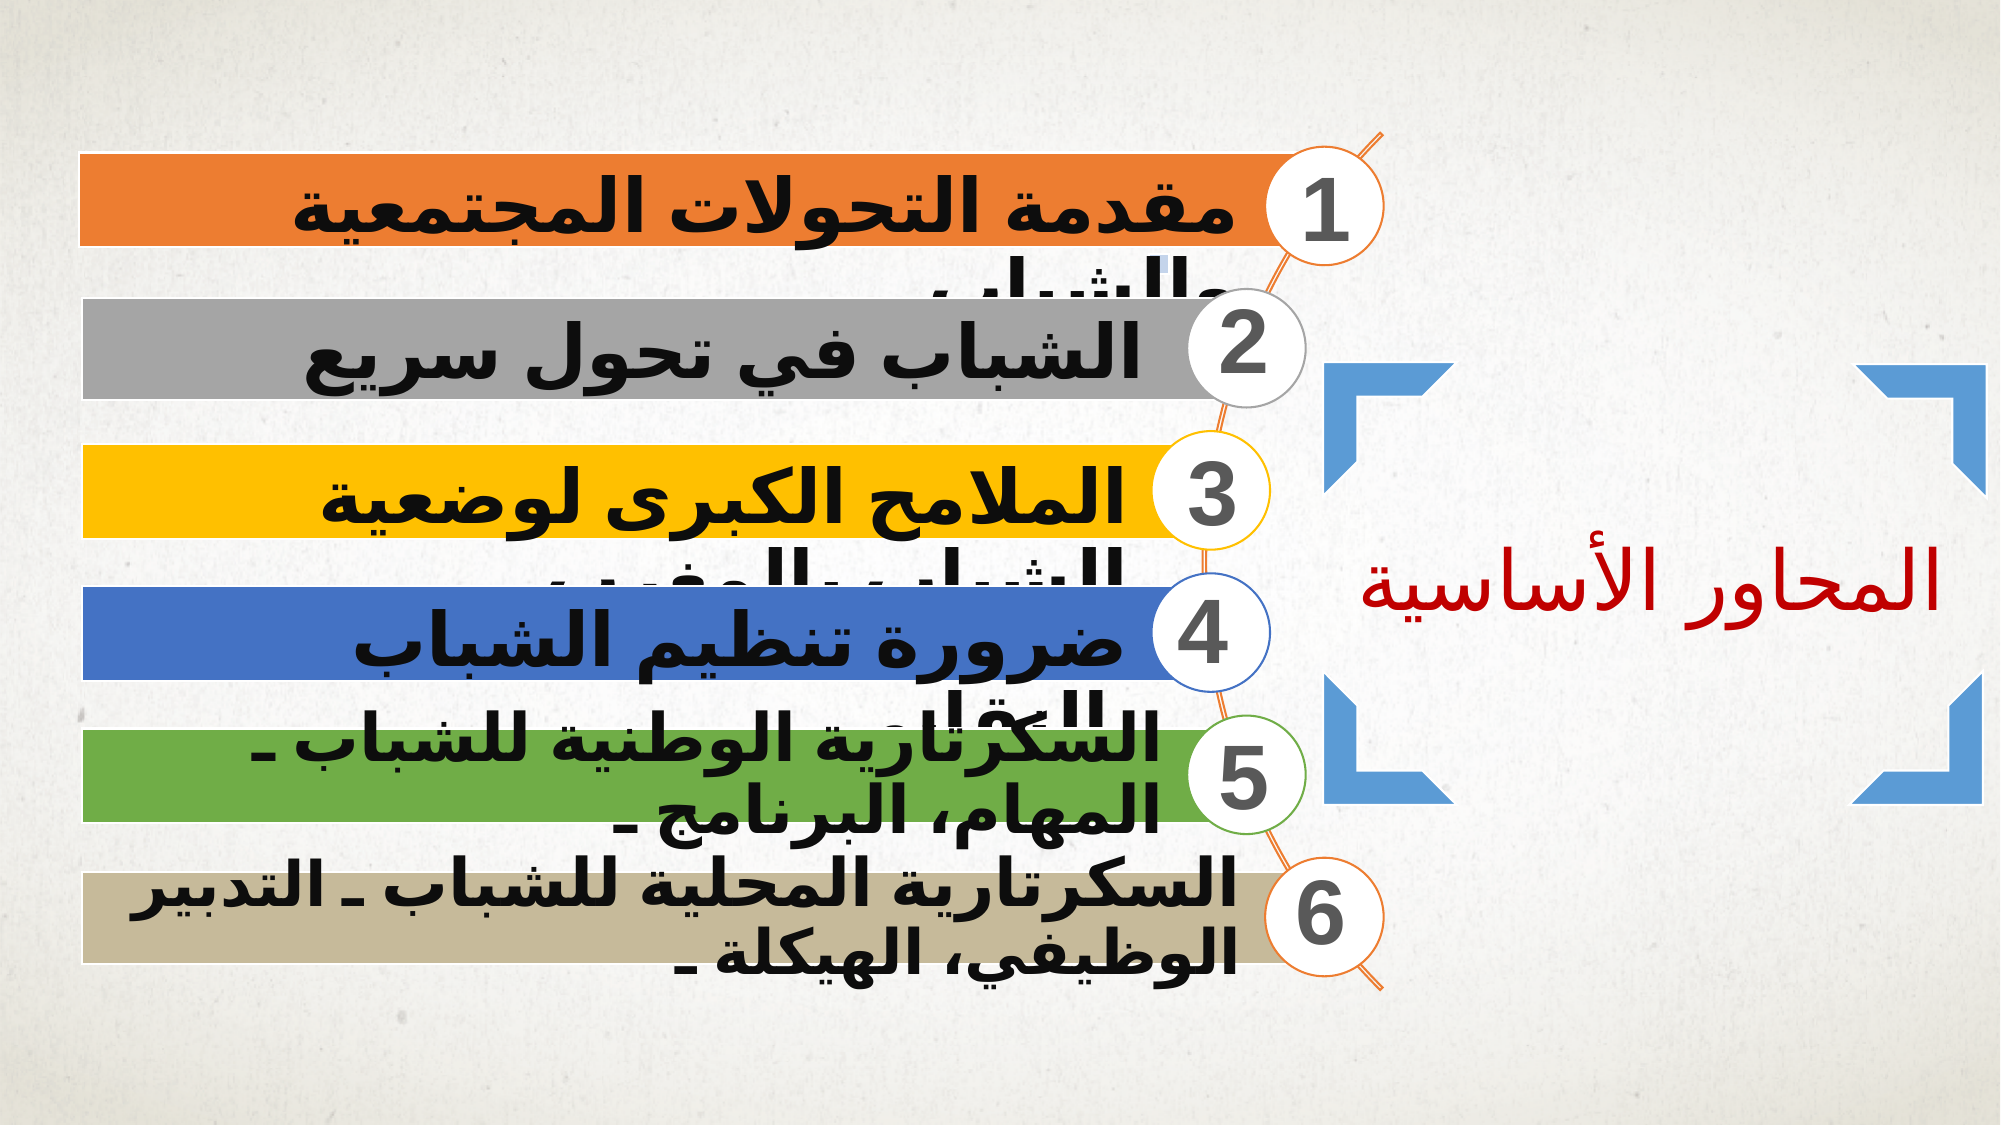

المحاور الأساسية
مقدمة التحولات المجتمعية والشباب
الشباب في تحول سريع
الملامح الكبرى لوضعية الشباب بالمغرب
ضرورة تنظيم الشباب النقابي
السكرتارية الوطنية للشباب ـ المهام، البرنامج ـ
السكرتارية المحلية للشباب ـ التدبير الوظيفي، الهيكلة ـ
1
2
3
4
5
6